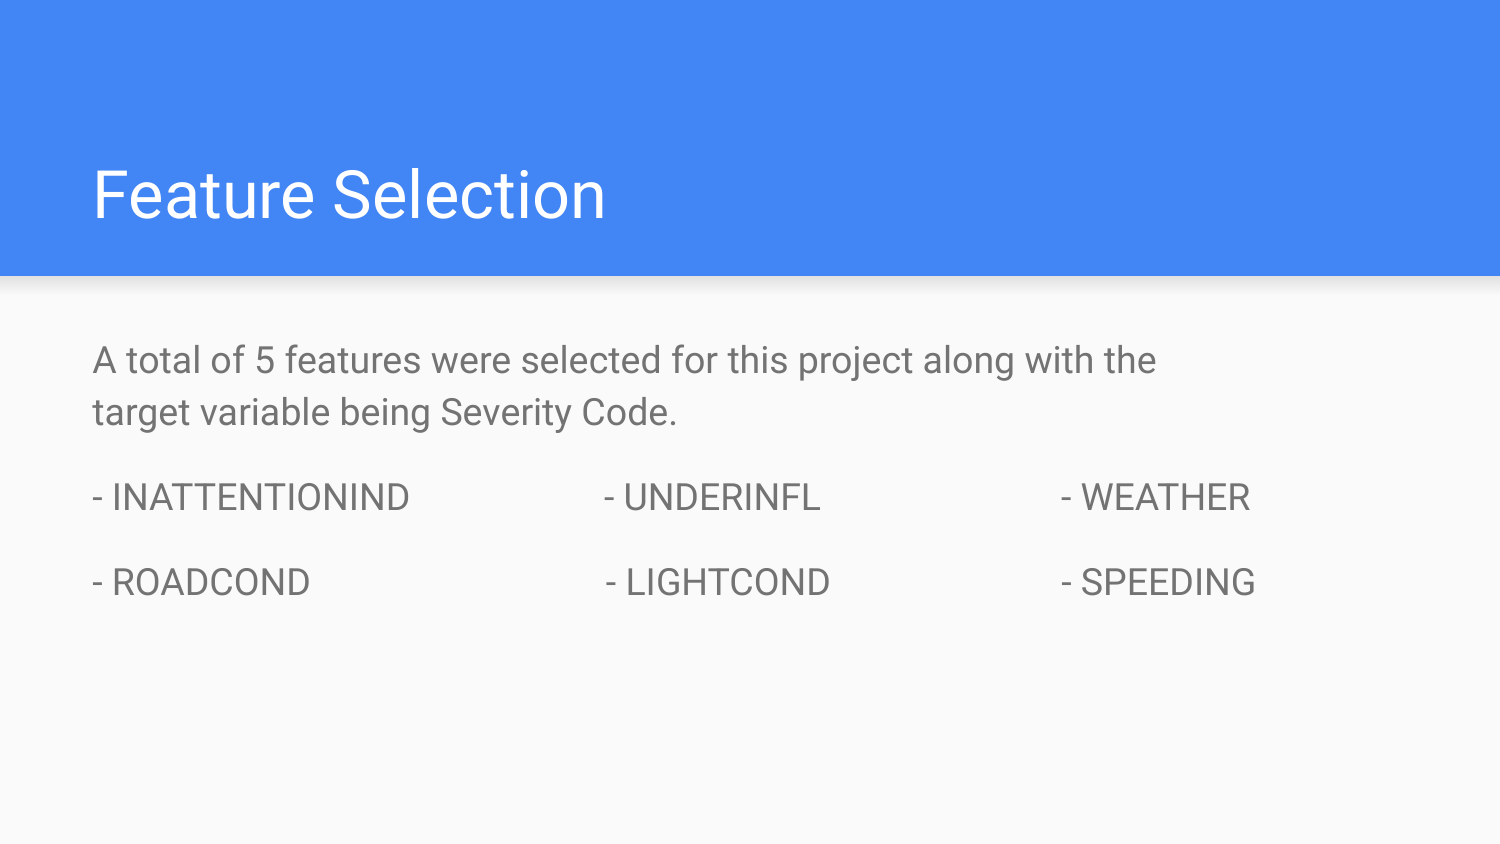

# Feature Selection
A total of 5 features were selected for this project along with the target variable being Severity Code.
- INATTENTIONIND                     - UNDERINFL                          - WEATHER
- ROADCOND                                - LIGHTCOND                         - SPEEDING